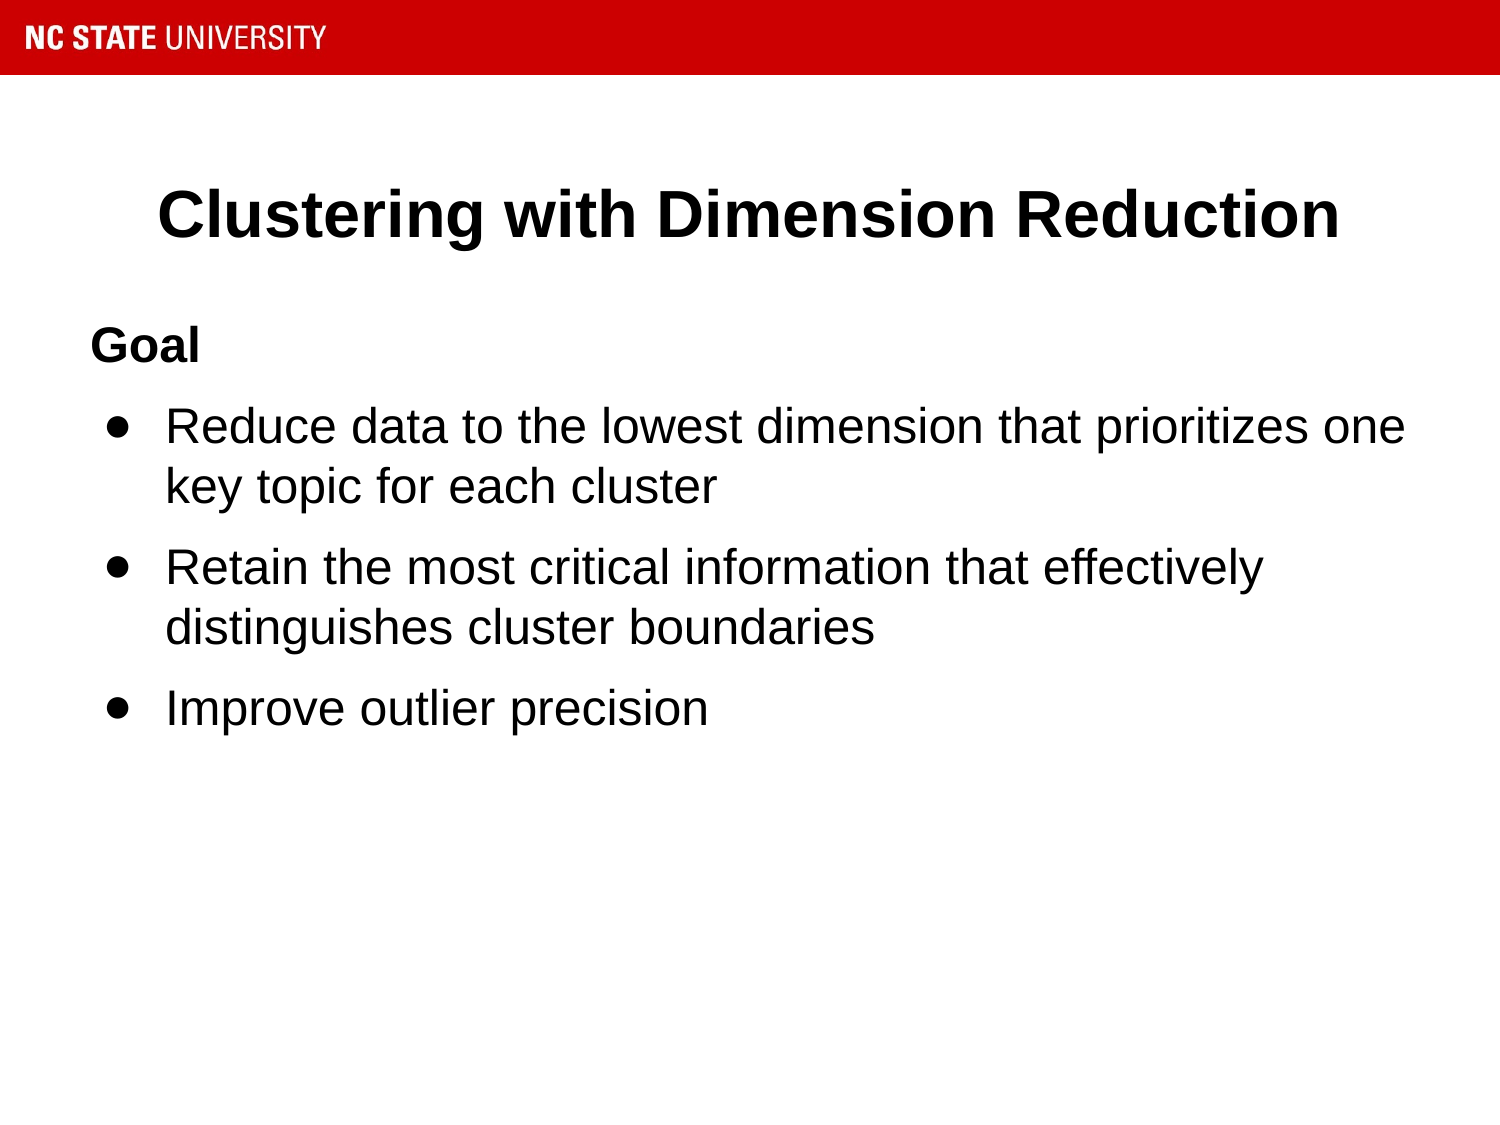

# Clustering with Dimension Reduction
Goal
Reduce data to the lowest dimension that prioritizes one key topic for each cluster
Retain the most critical information that effectively distinguishes cluster boundaries
Improve outlier precision